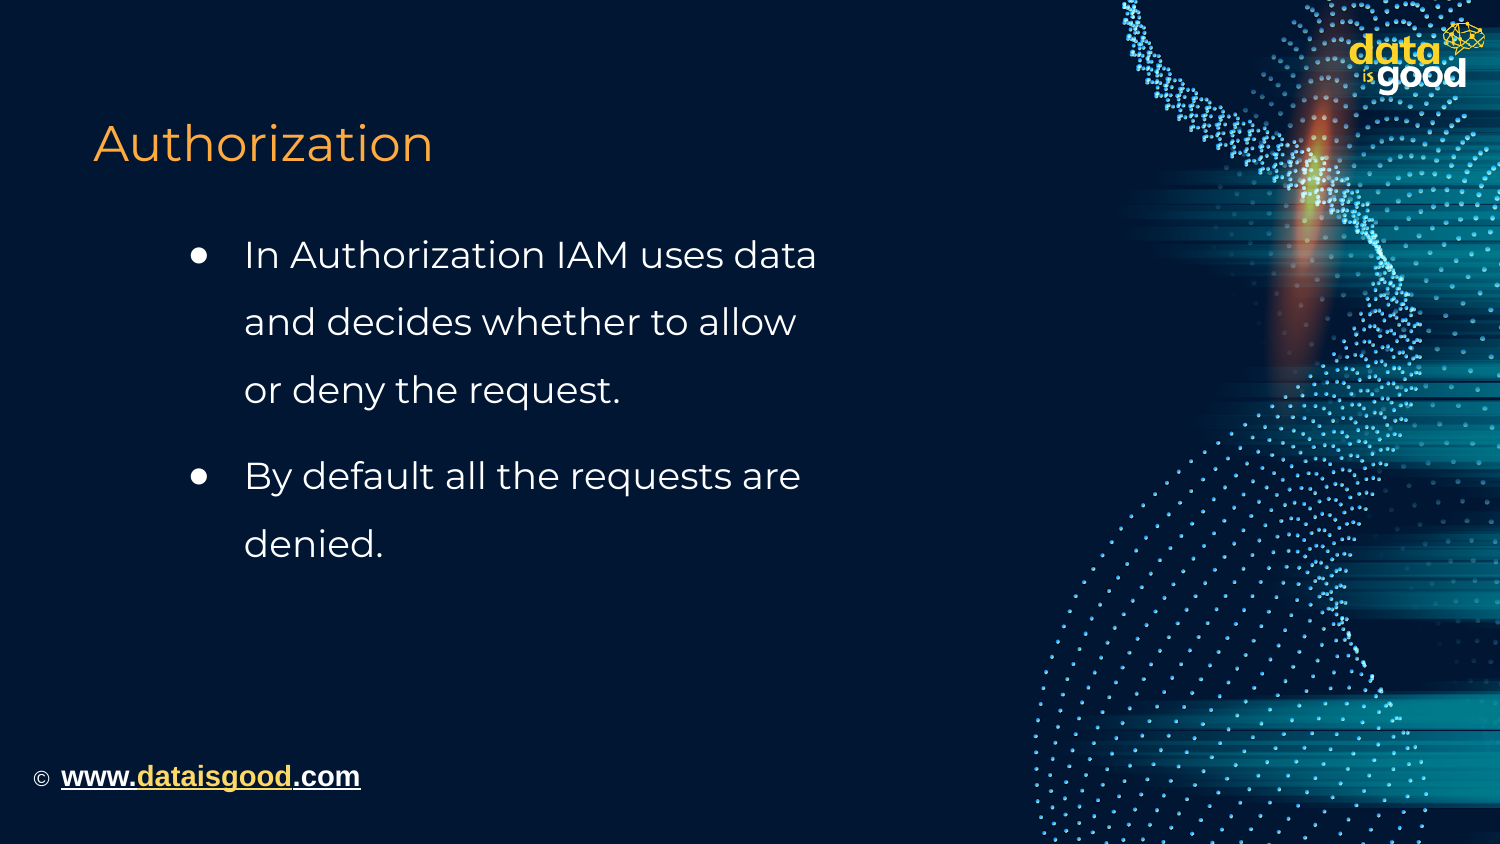

# Authorization
In Authorization IAM uses data and decides whether to allow or deny the request.

By default all the requests are denied.